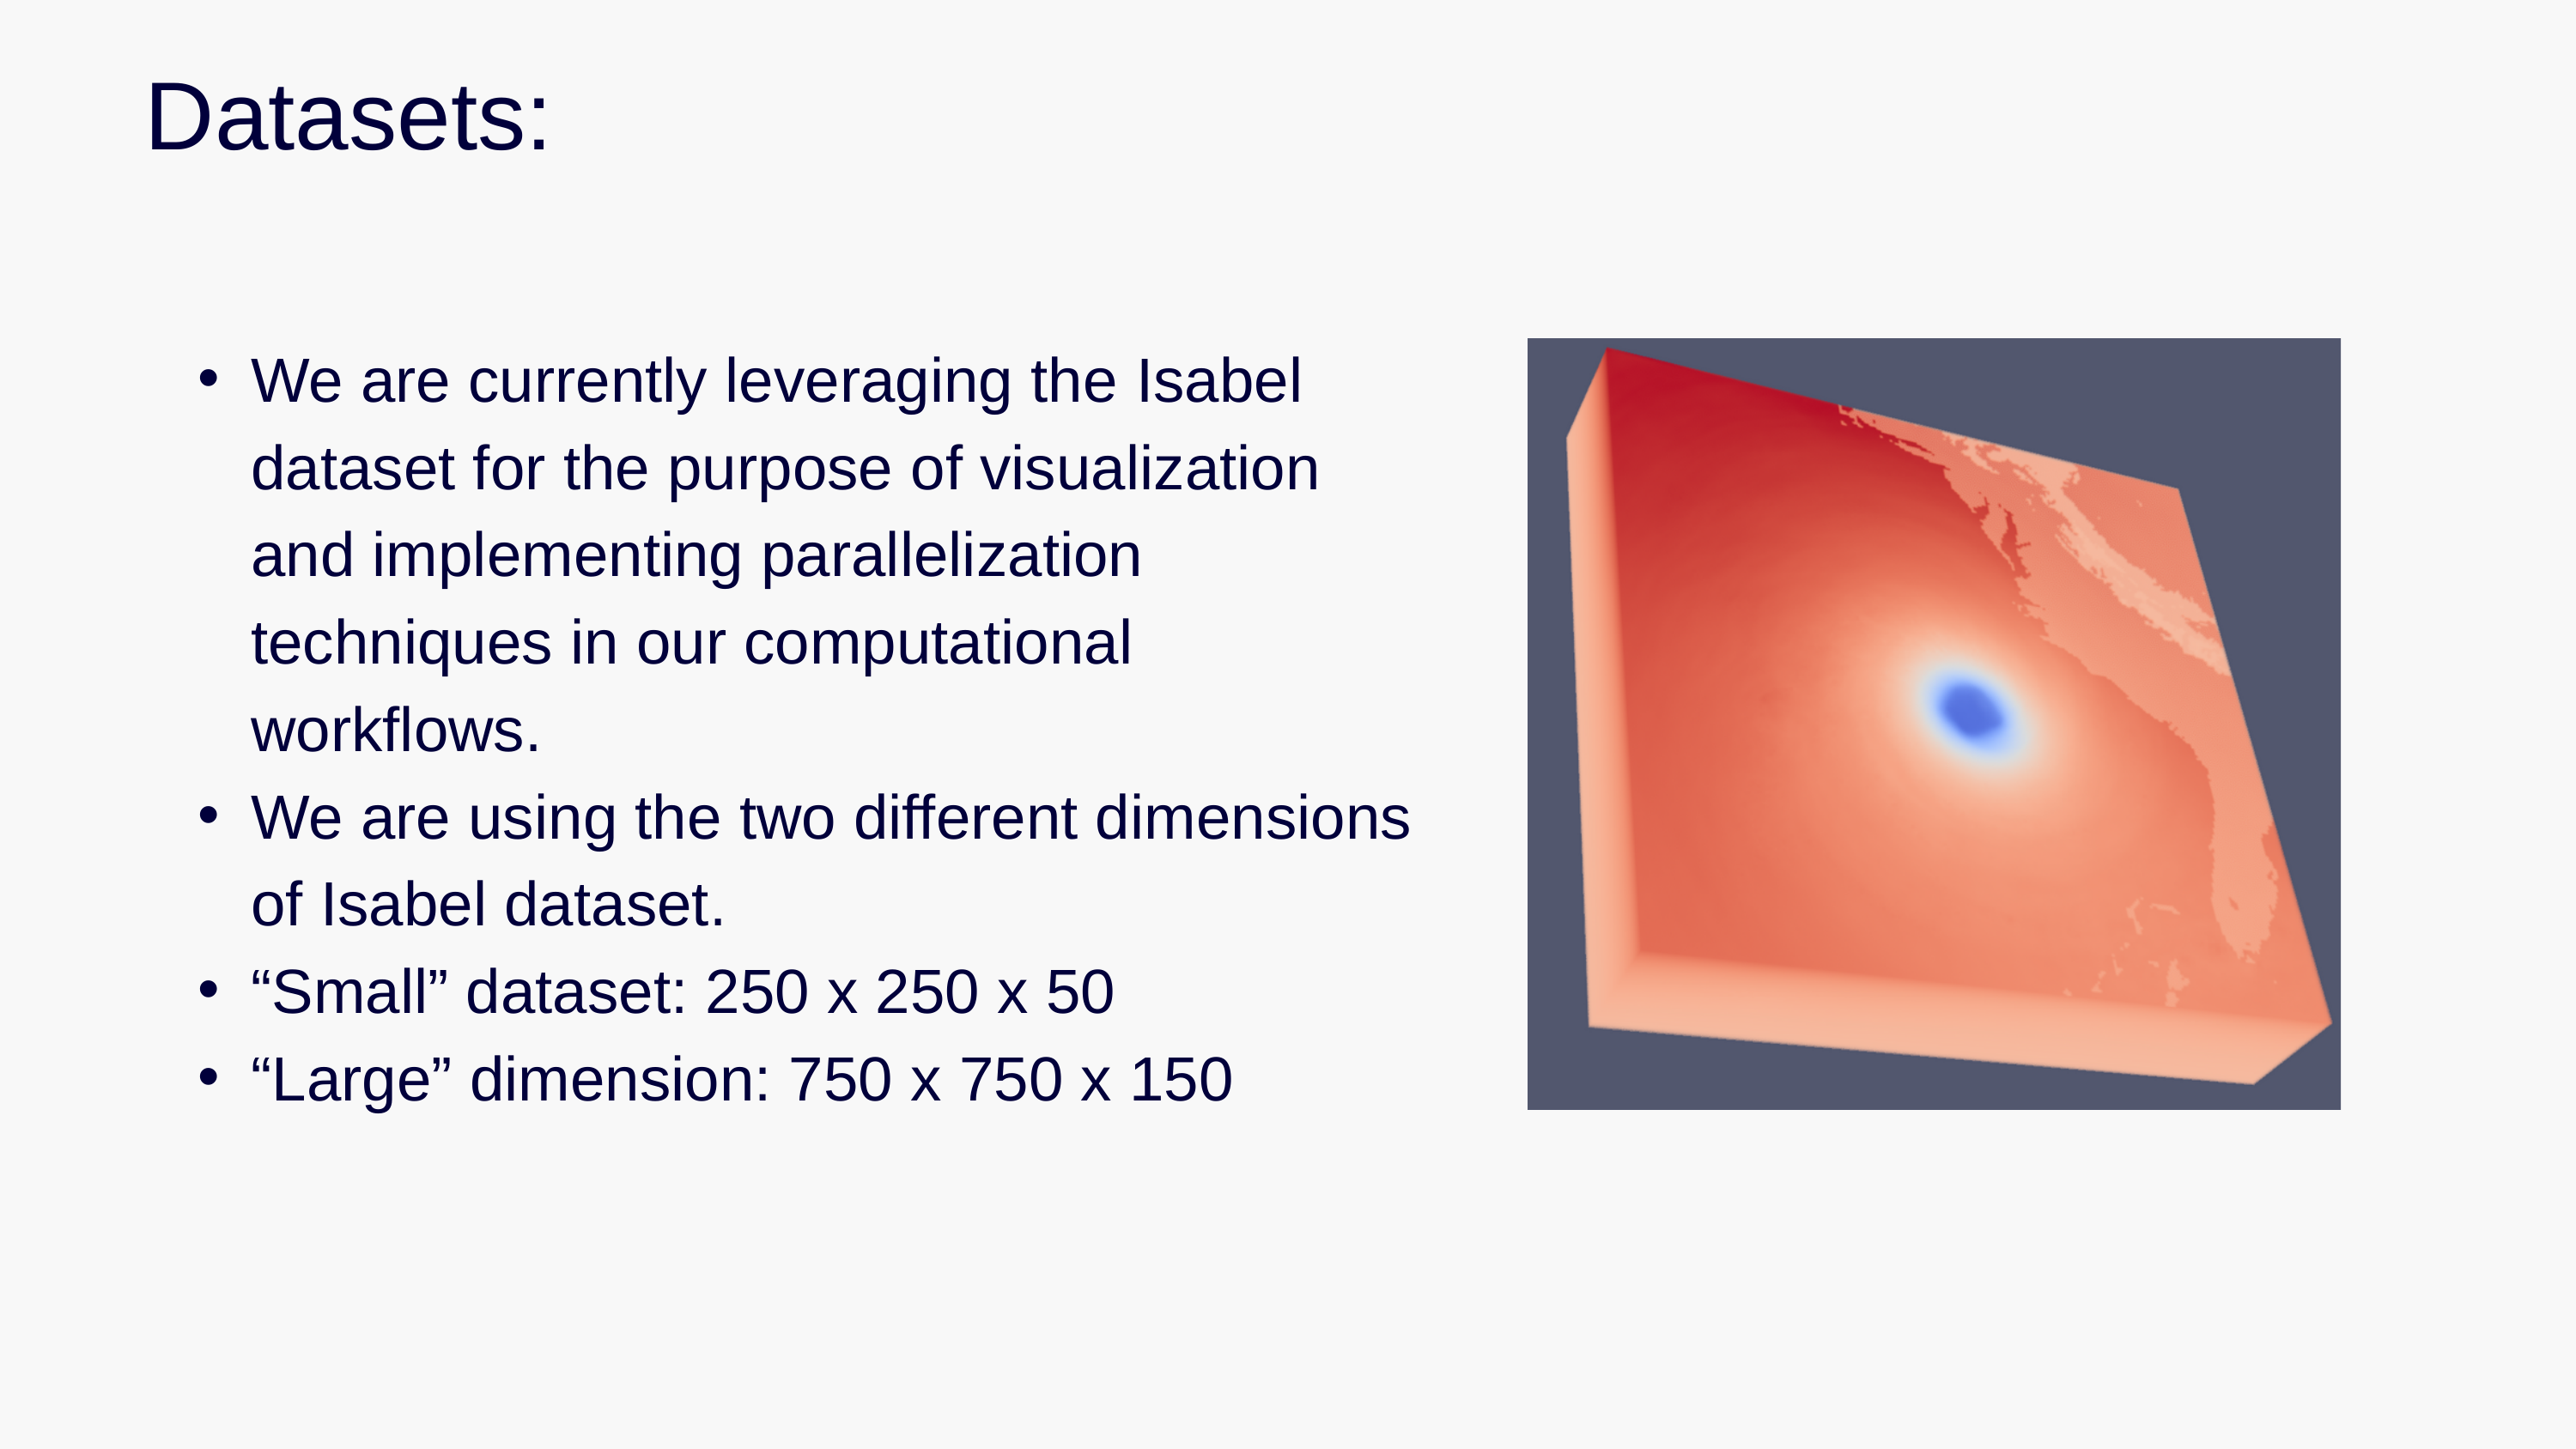

Datasets:
We are currently leveraging the Isabel dataset for the purpose of visualization and implementing parallelization techniques in our computational workflows.
We are using the two different dimensions of Isabel dataset.
“Small” dataset: 250 x 250 x 50
“Large” dimension: 750 x 750 x 150